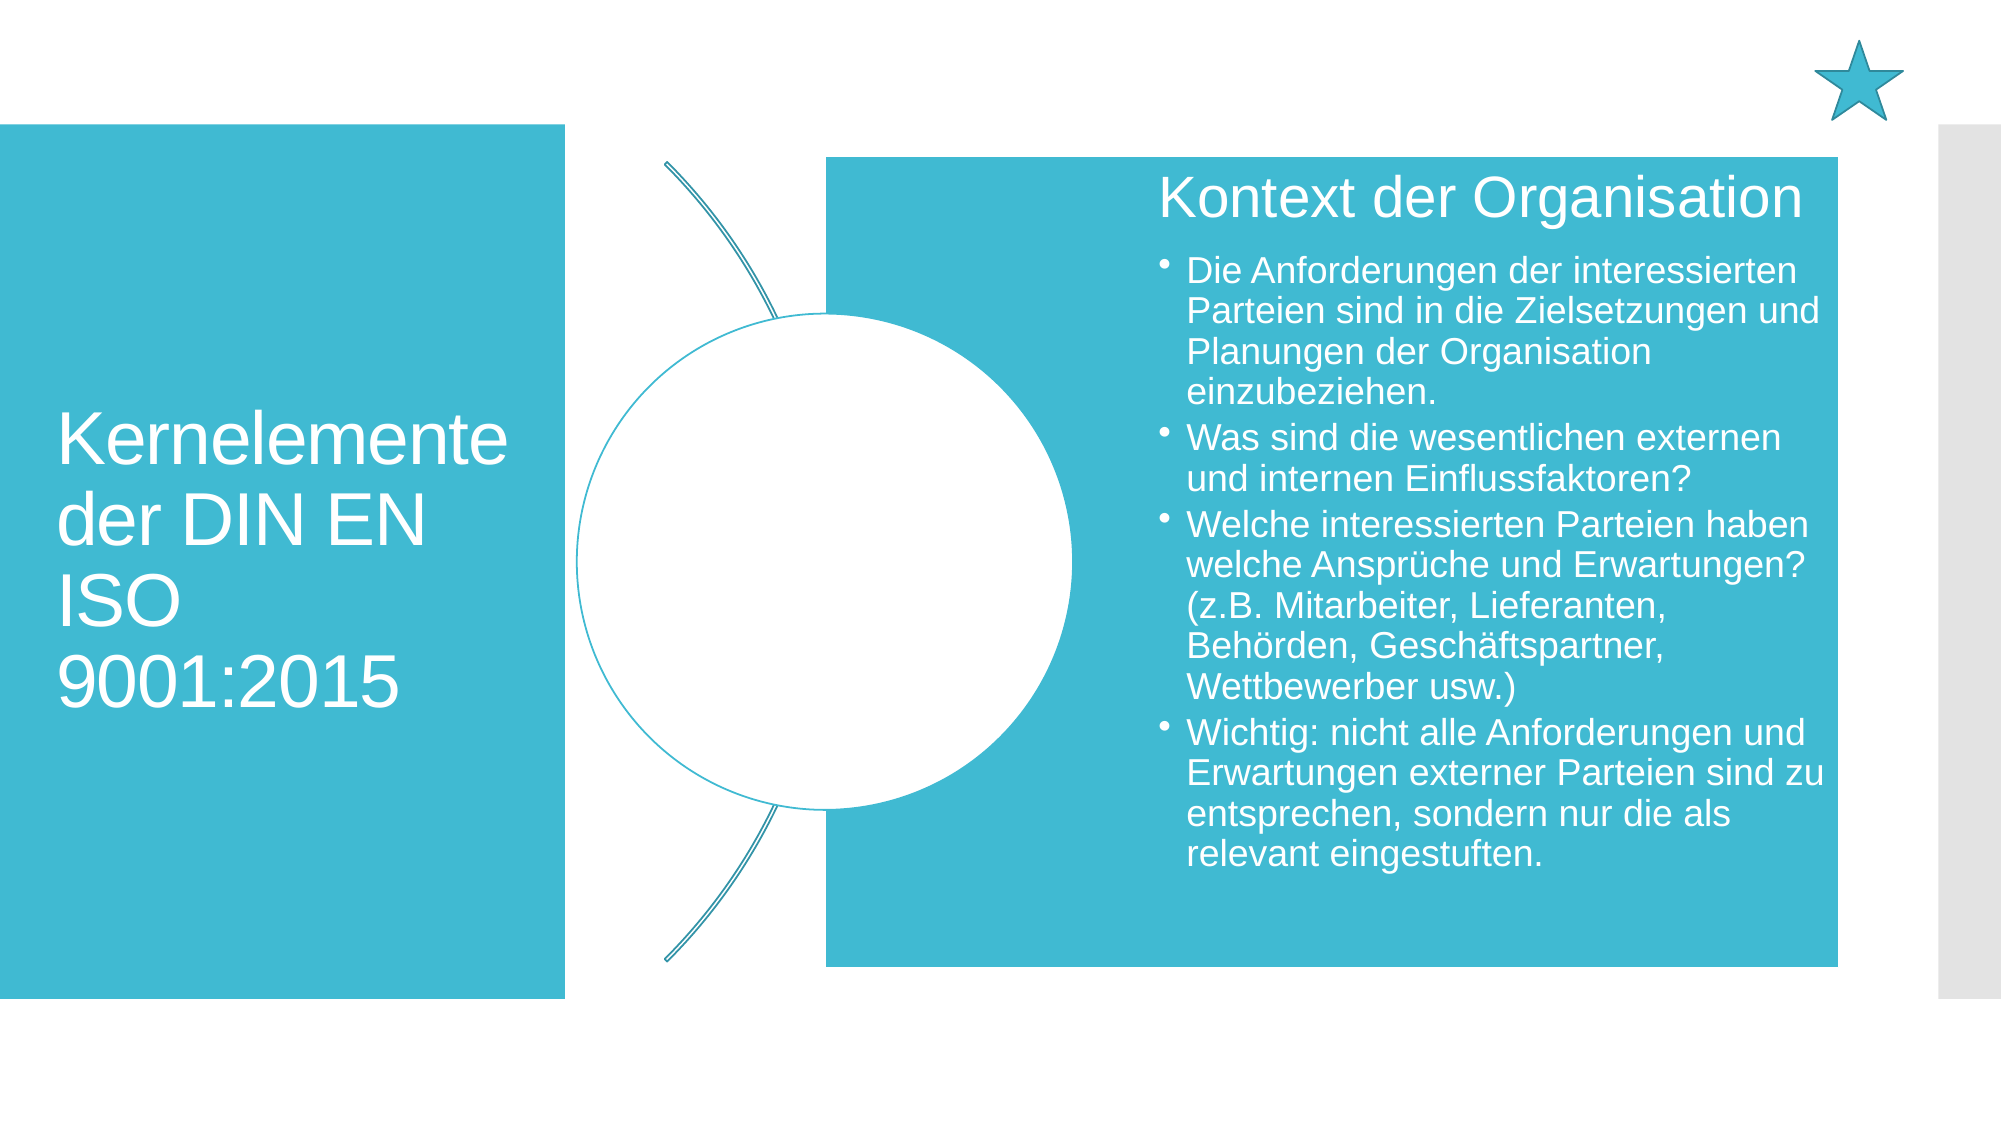

Kontext der Organisation
Die Anforderungen der interessierten Parteien sind in die Zielsetzungen und Planungen der Organisation einzubeziehen.
Was sind die wesentlichen externen und internen Einflussfaktoren?
Welche interessierten Parteien haben welche Ansprüche und Erwartungen?(z.B. Mitarbeiter, Lieferanten, Behörden, Geschäftspartner, Wettbewerber usw.)
Wichtig: nicht alle Anforderungen und Erwartungen externer Parteien sind zu entsprechen, sondern nur die als relevant eingestuften.
# Kernelemente der DIN EN ISO 9001:2015